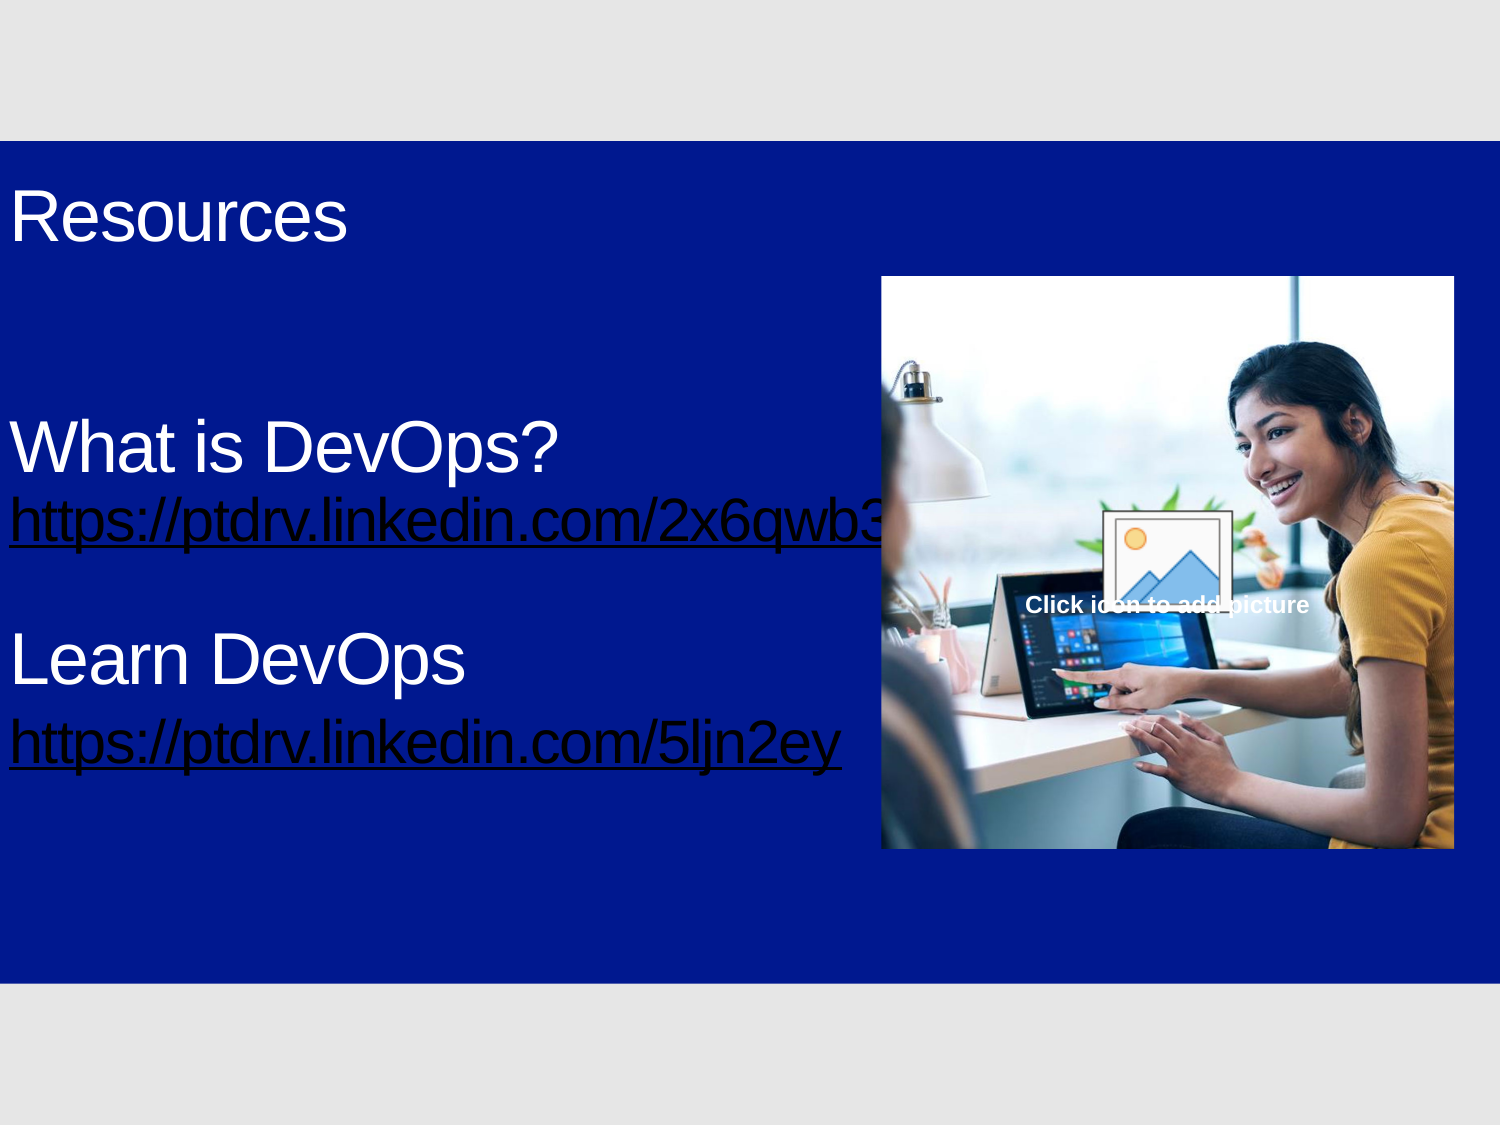

# Resources What is DevOps? https://ptdrv.linkedin.com/2x6qwb3 Learn DevOps https://ptdrv.linkedin.com/5ljn2ey